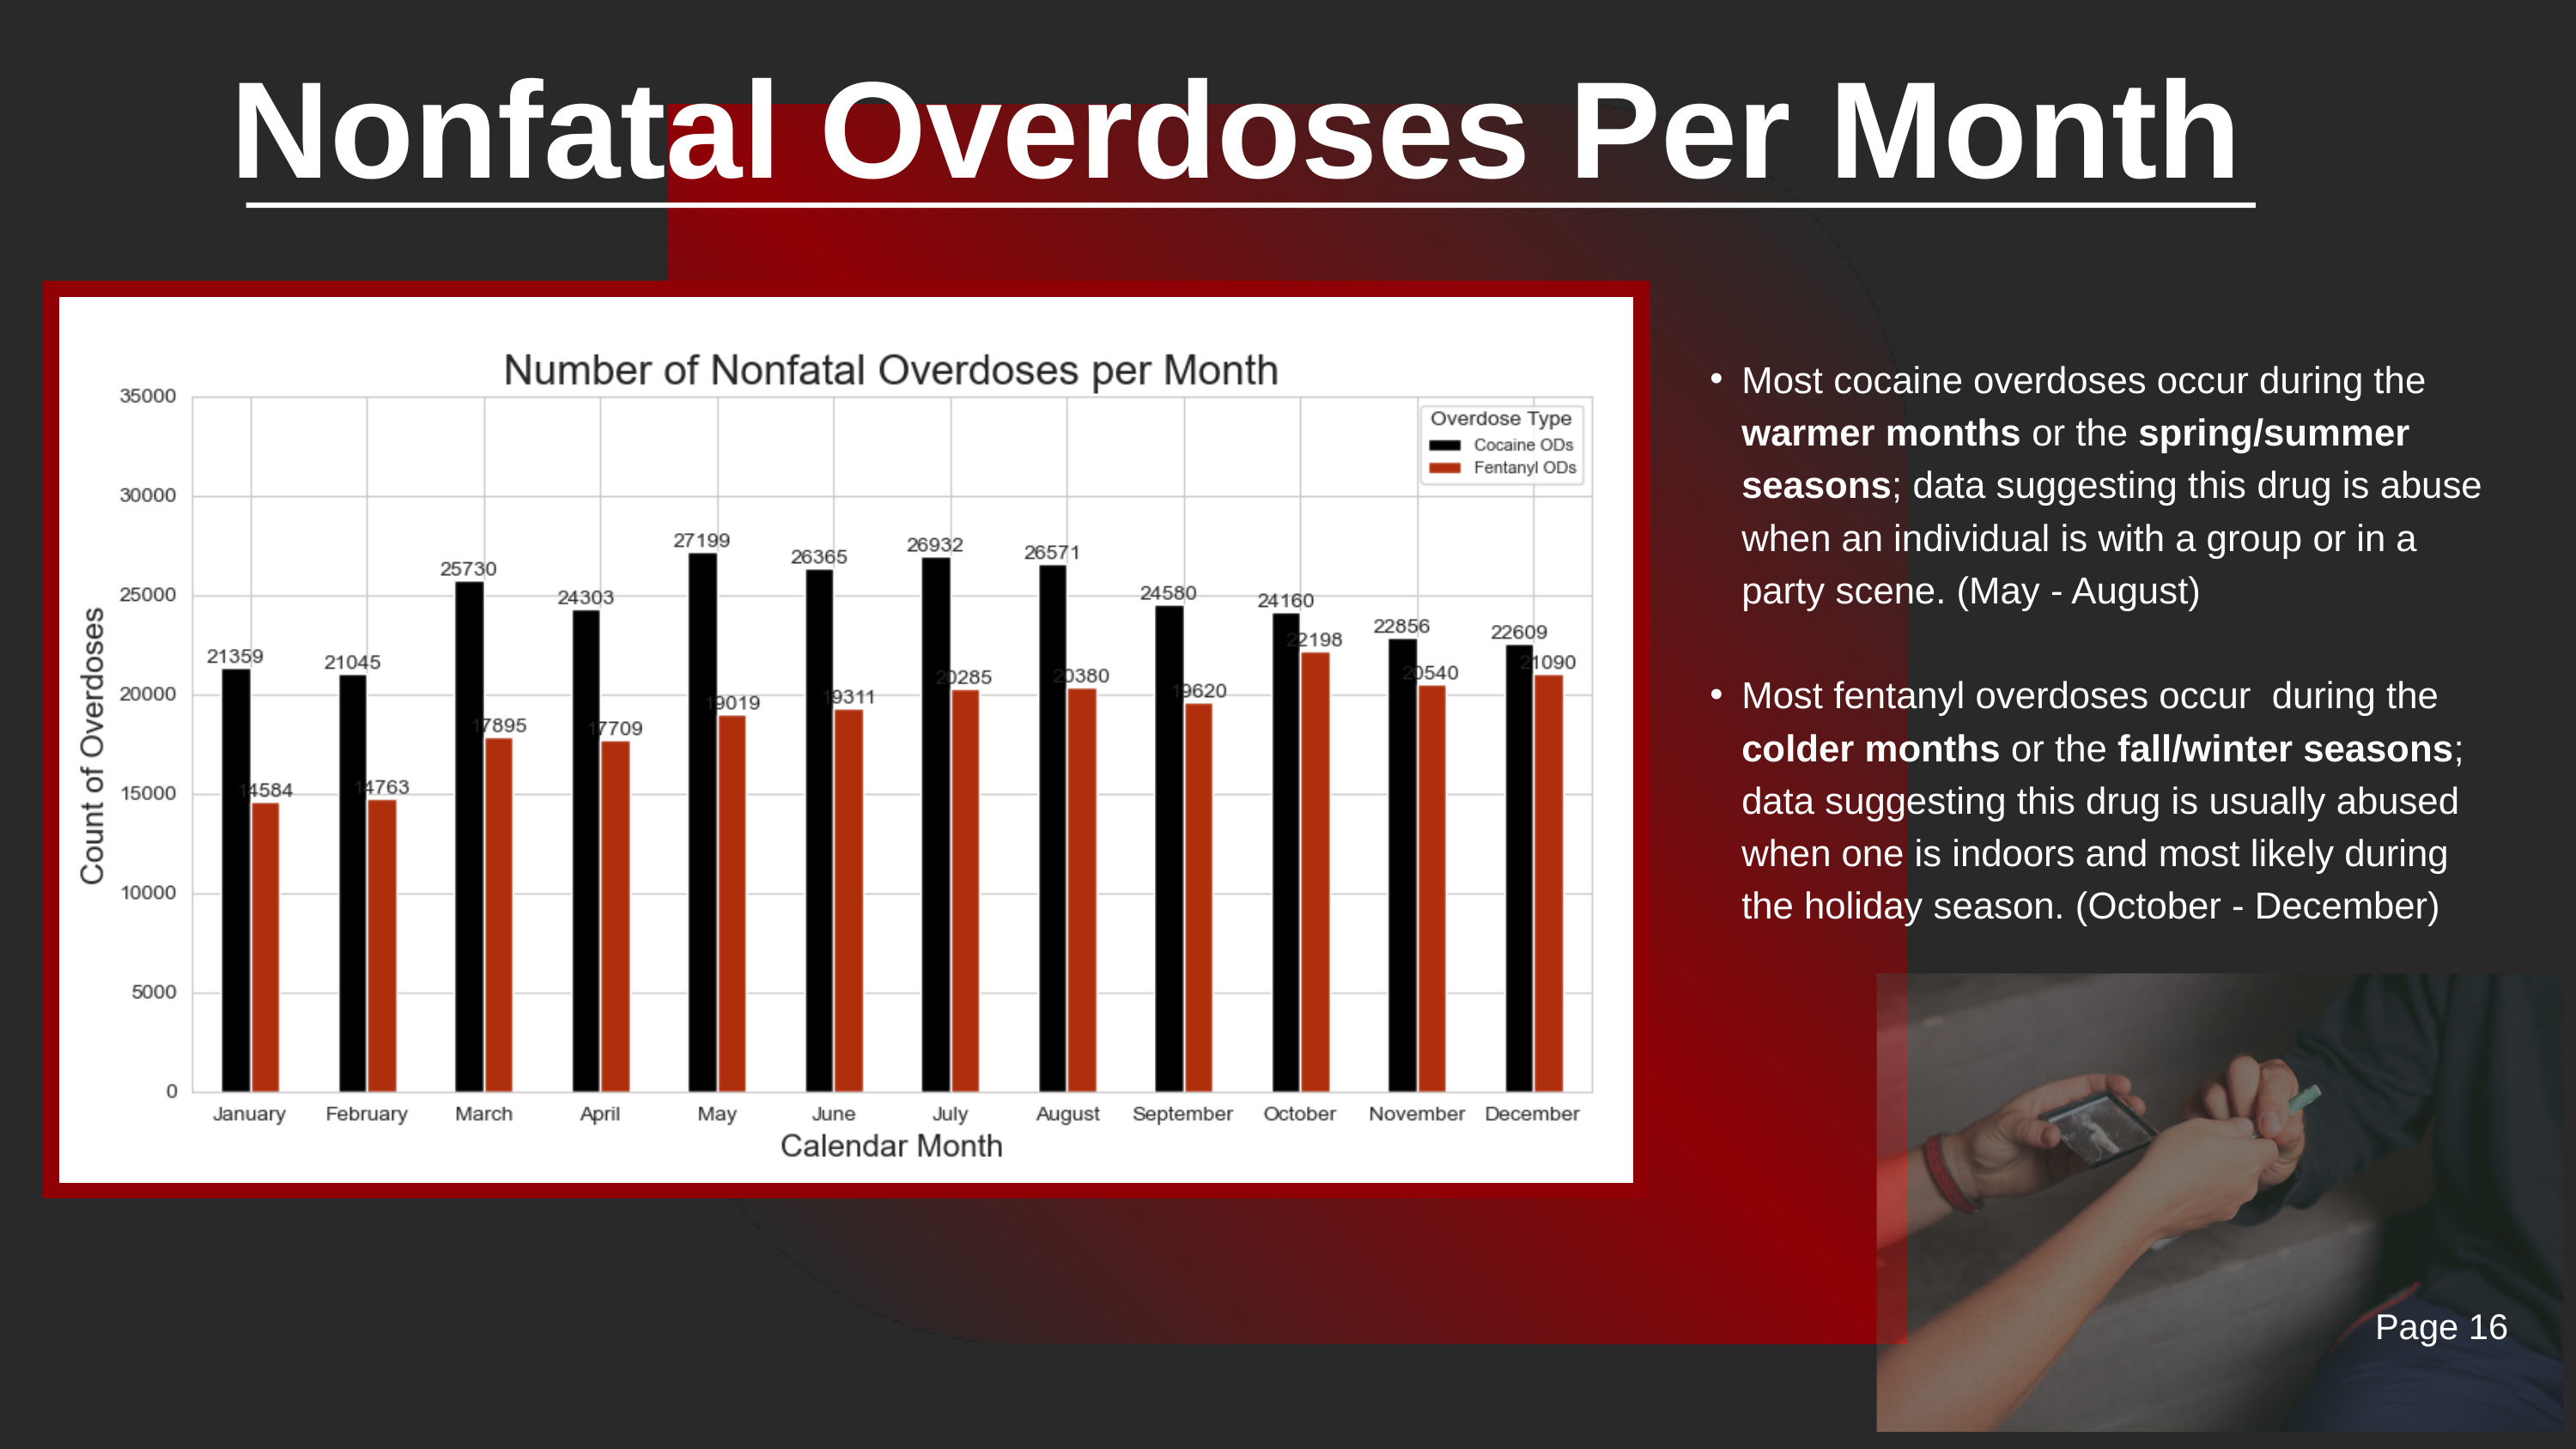

Nonfatal Overdoses Per Month

Most cocaine overdoses occur during the warmer months or the spring/summer seasons; data suggesting this drug is abuse when an individual is with a group or in a party scene. (May - August)

Most fentanyl overdoses occur  during the colder months or the fall/winter seasons; data suggesting this drug is usually abused when one is indoors and most likely during the holiday season. (October - December)

Page 16